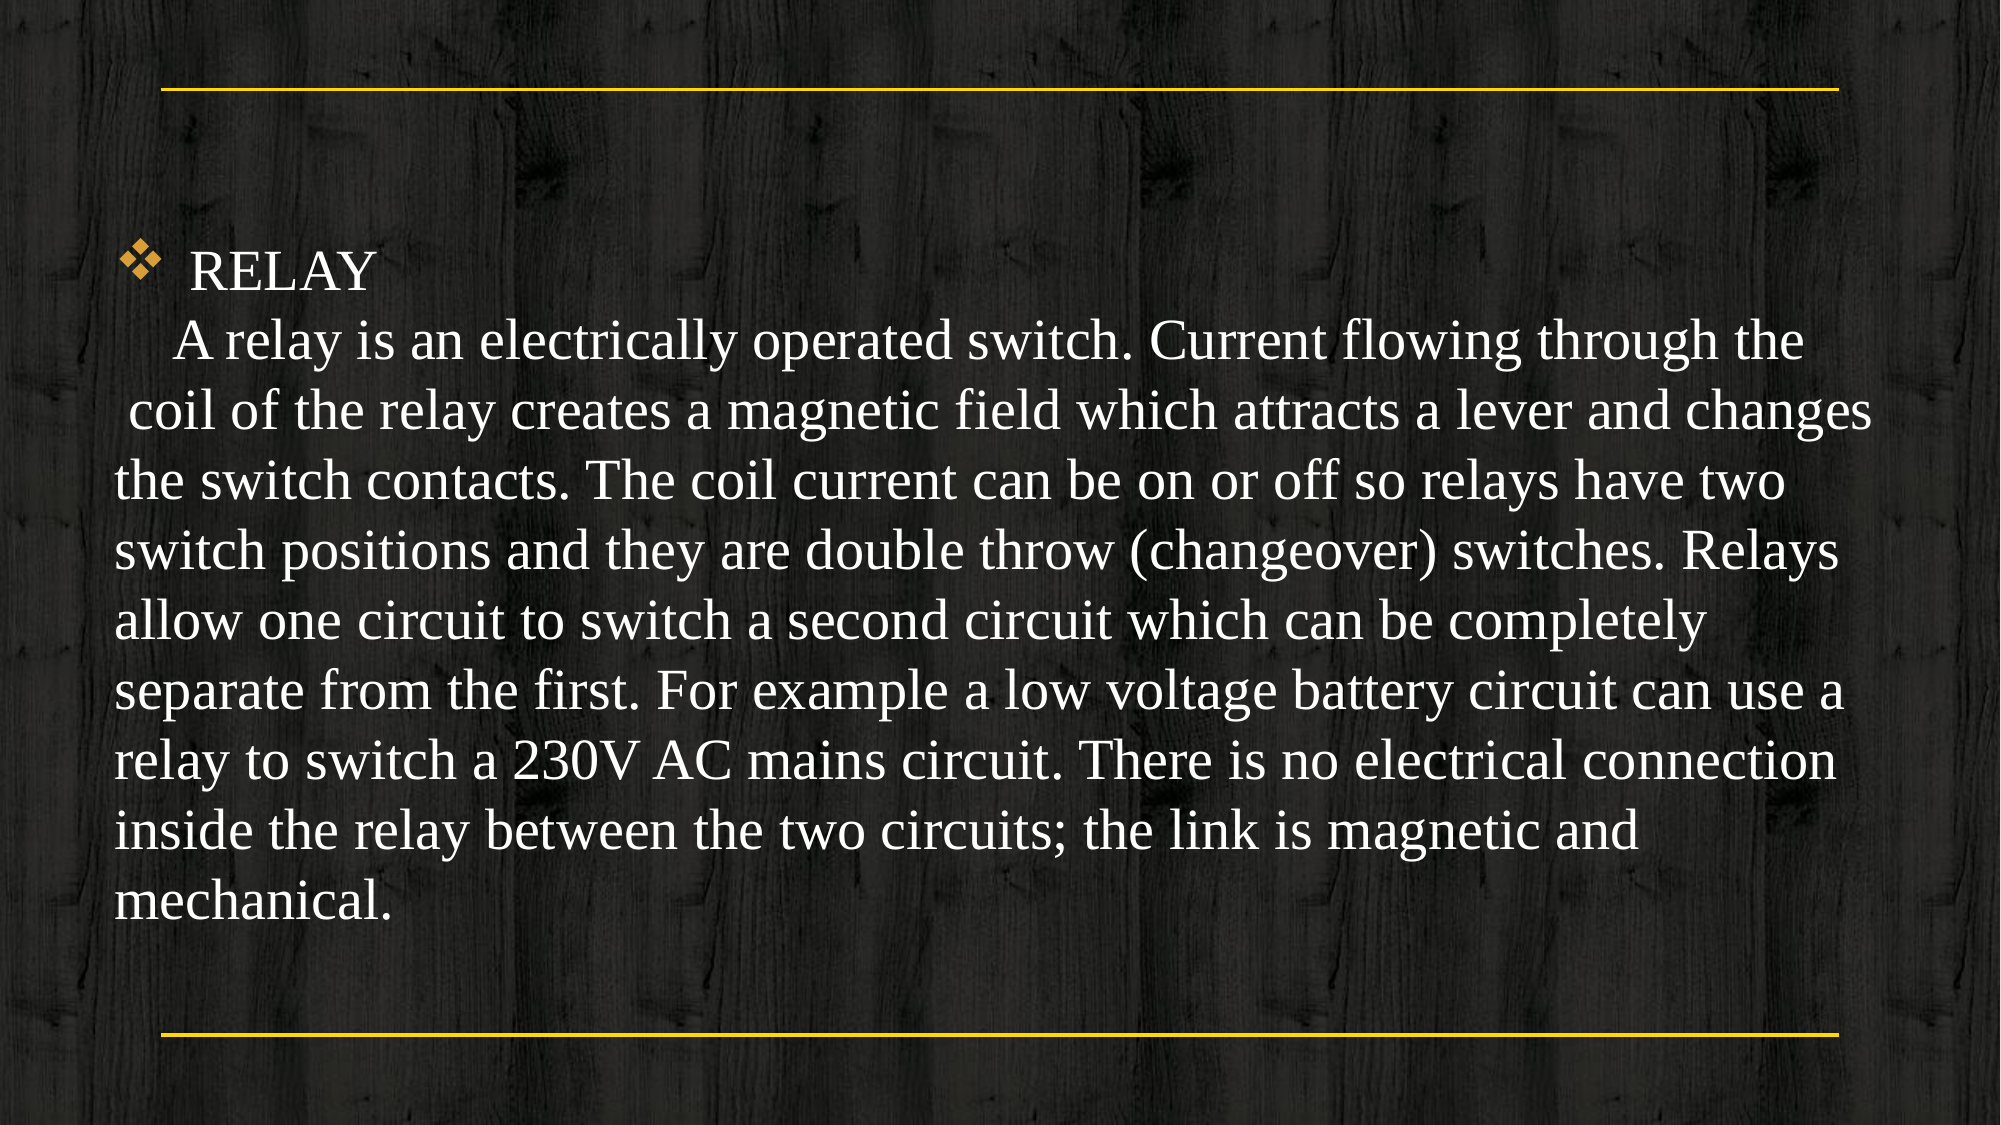

RELAY
    A relay is an electrically operated switch. Current flowing through the       coil of the relay creates a magnetic field which attracts a lever and changes the switch contacts. The coil current can be on or off so relays have two switch positions and they are double throw (changeover) switches. Relays allow one circuit to switch a second circuit which can be completely separate from the first. For example a low voltage battery circuit can use a relay to switch a 230V AC mains circuit. There is no electrical connection inside the relay between the two circuits; the link is magnetic and mechanical.